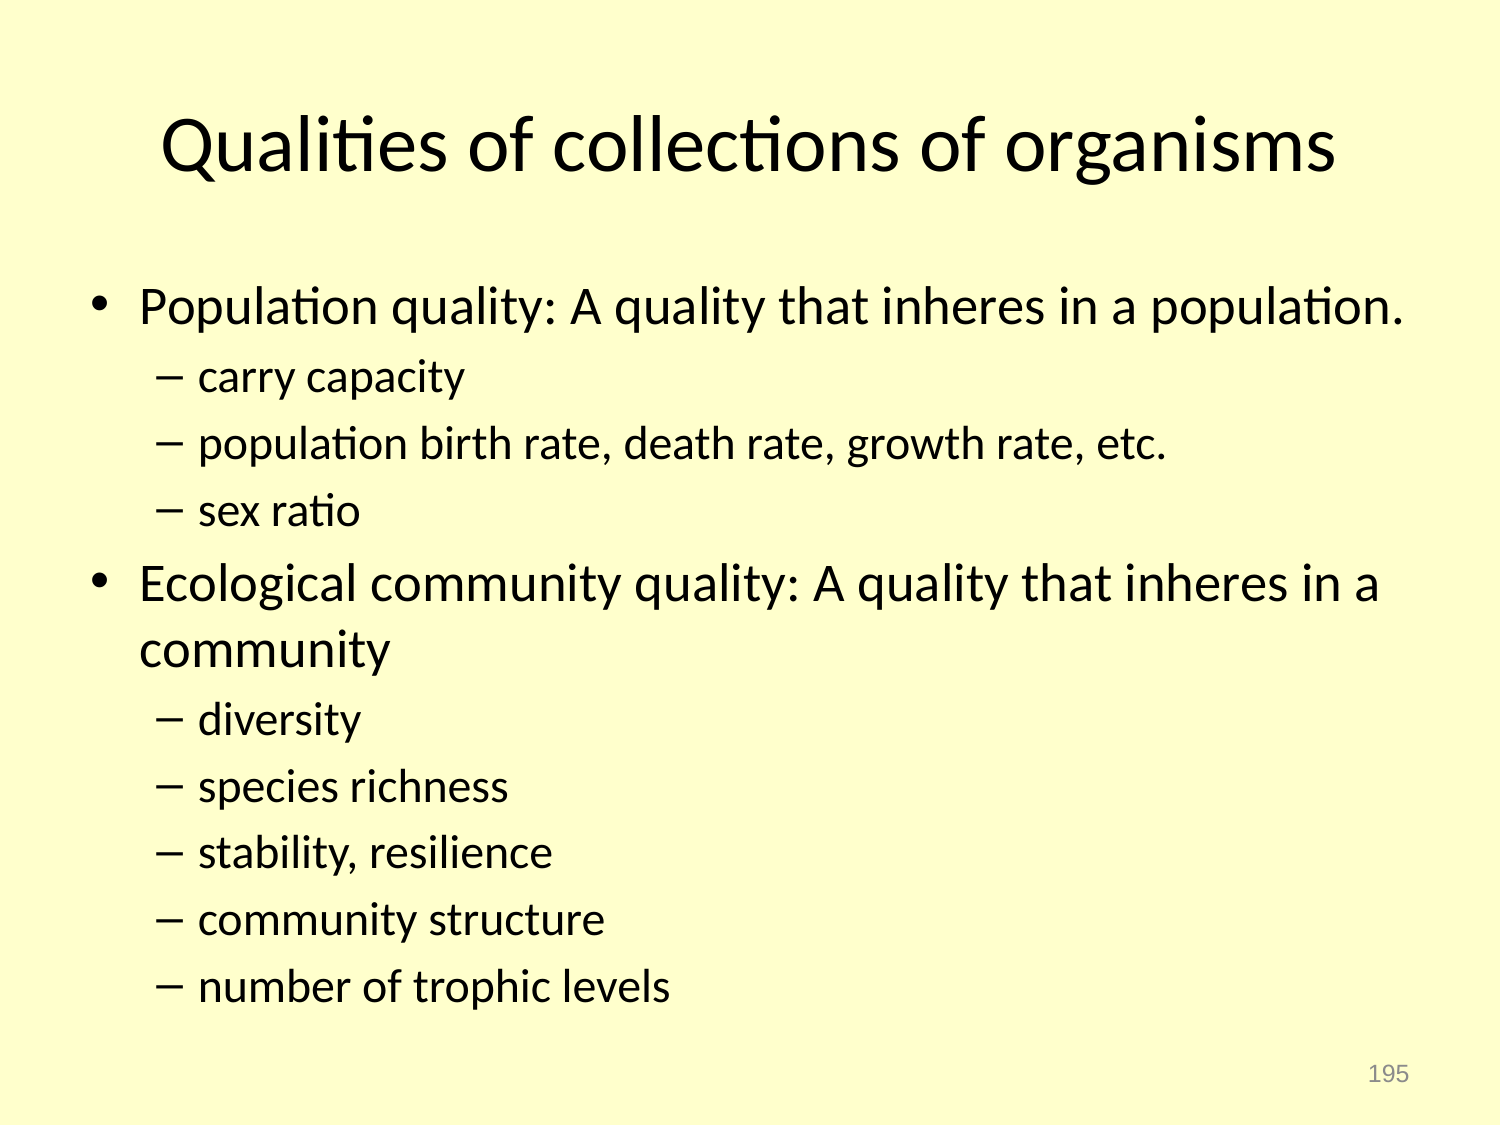

# Qualities of collections of organisms
Population quality: A quality that inheres in a population.
carry capacity
population birth rate, death rate, growth rate, etc.
sex ratio
Ecological community quality: A quality that inheres in a community
diversity
species richness
stability, resilience
community structure
number of trophic levels
195